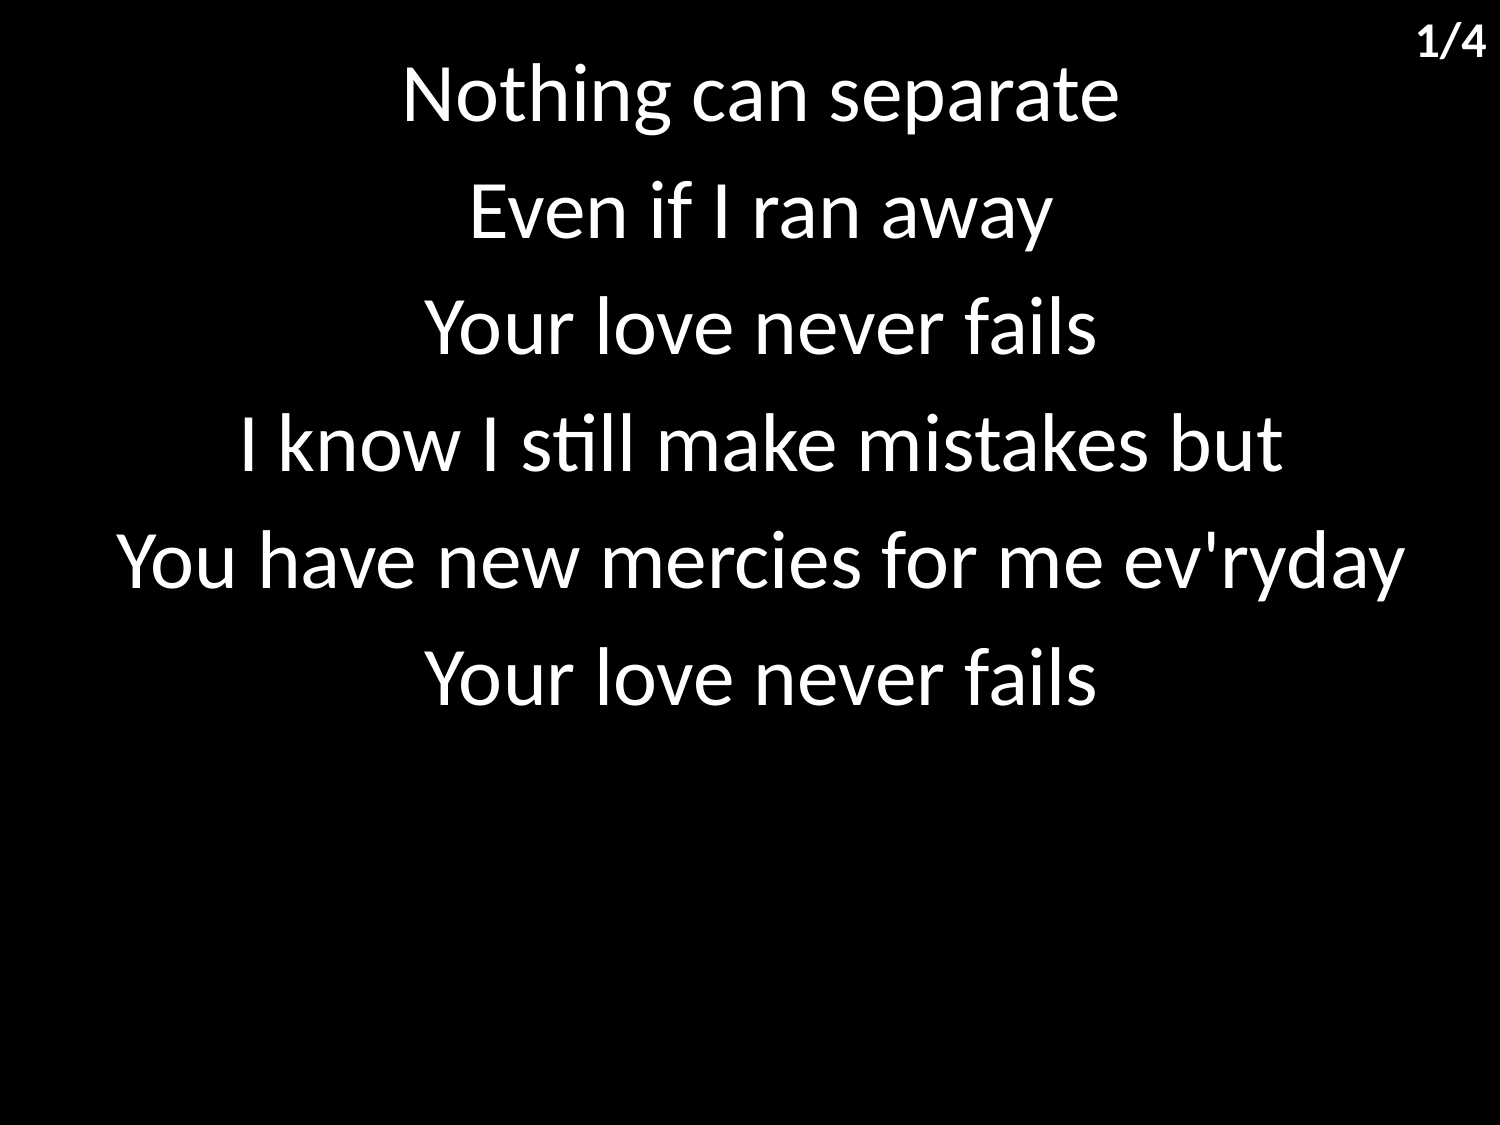

1/4
Nothing can separate
Even if I ran away
Your love never fails
I know I still make mistakes but
You have new mercies for me ev'ryday
Your love never fails